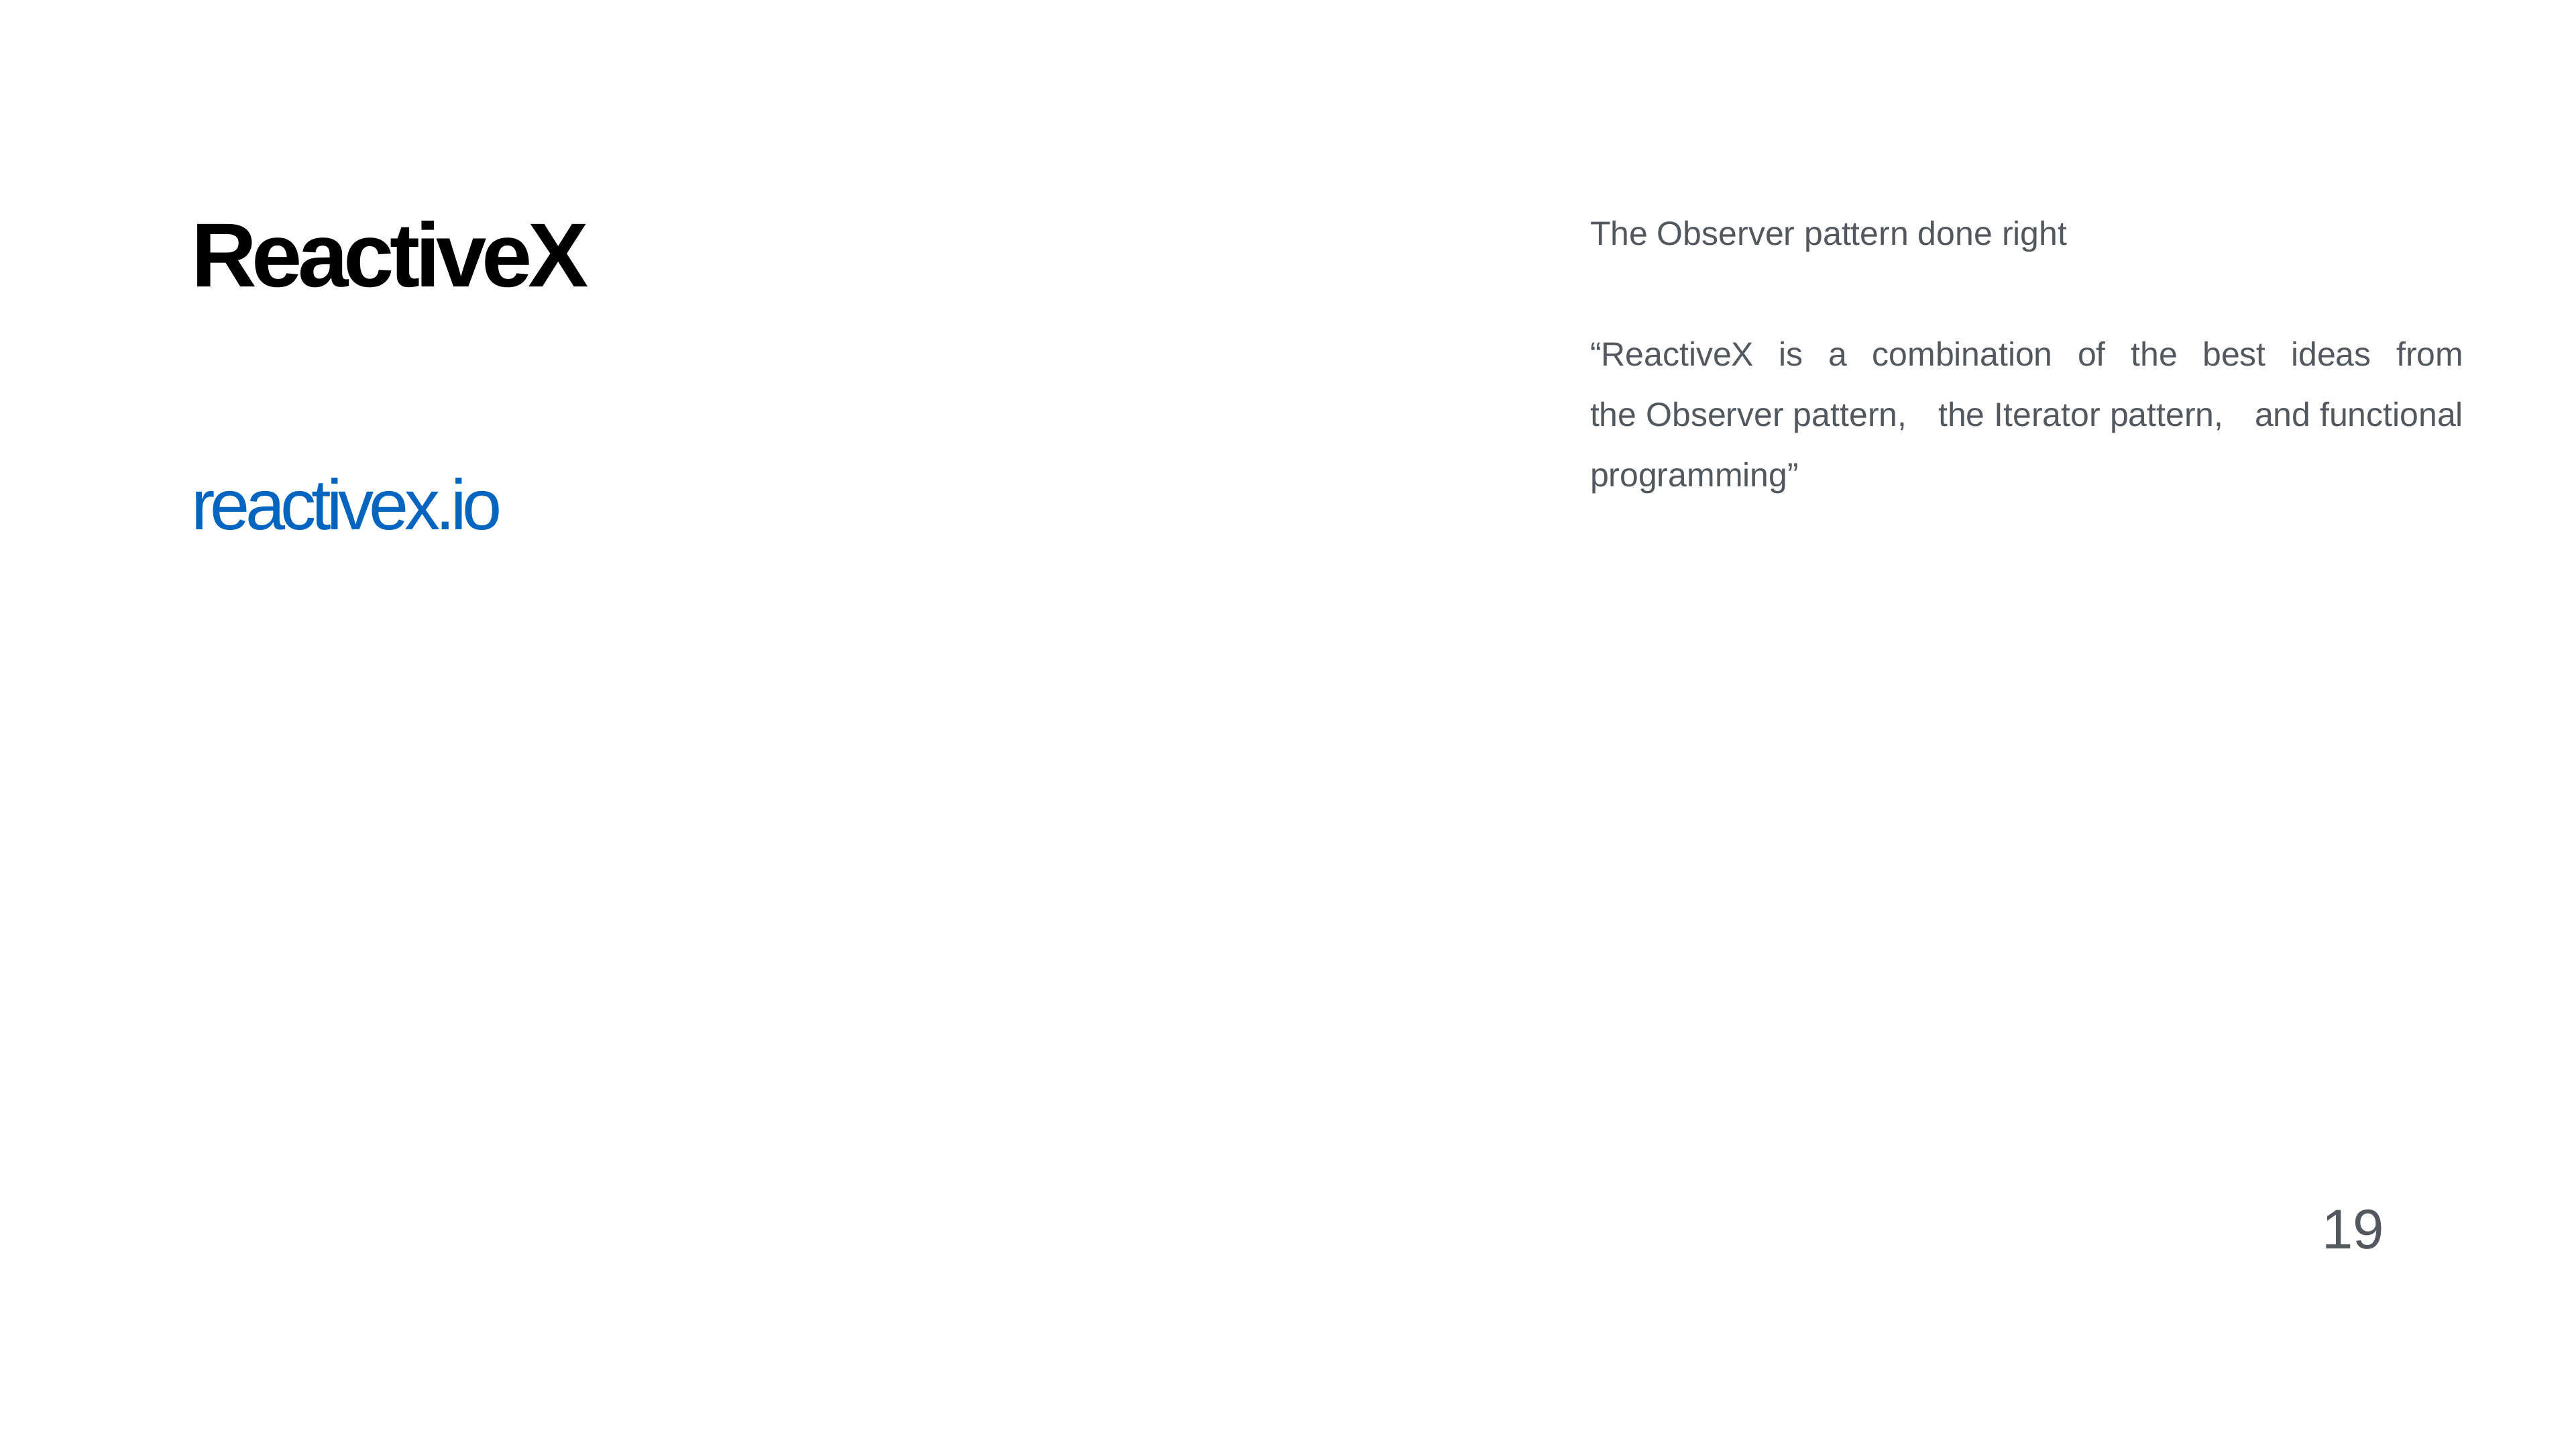

The Observer pattern done right

“ReactiveX is a combination of the best ideas from
the Observer pattern, the Iterator pattern, and functional programming”

# ReactiveX reactivex.io

19